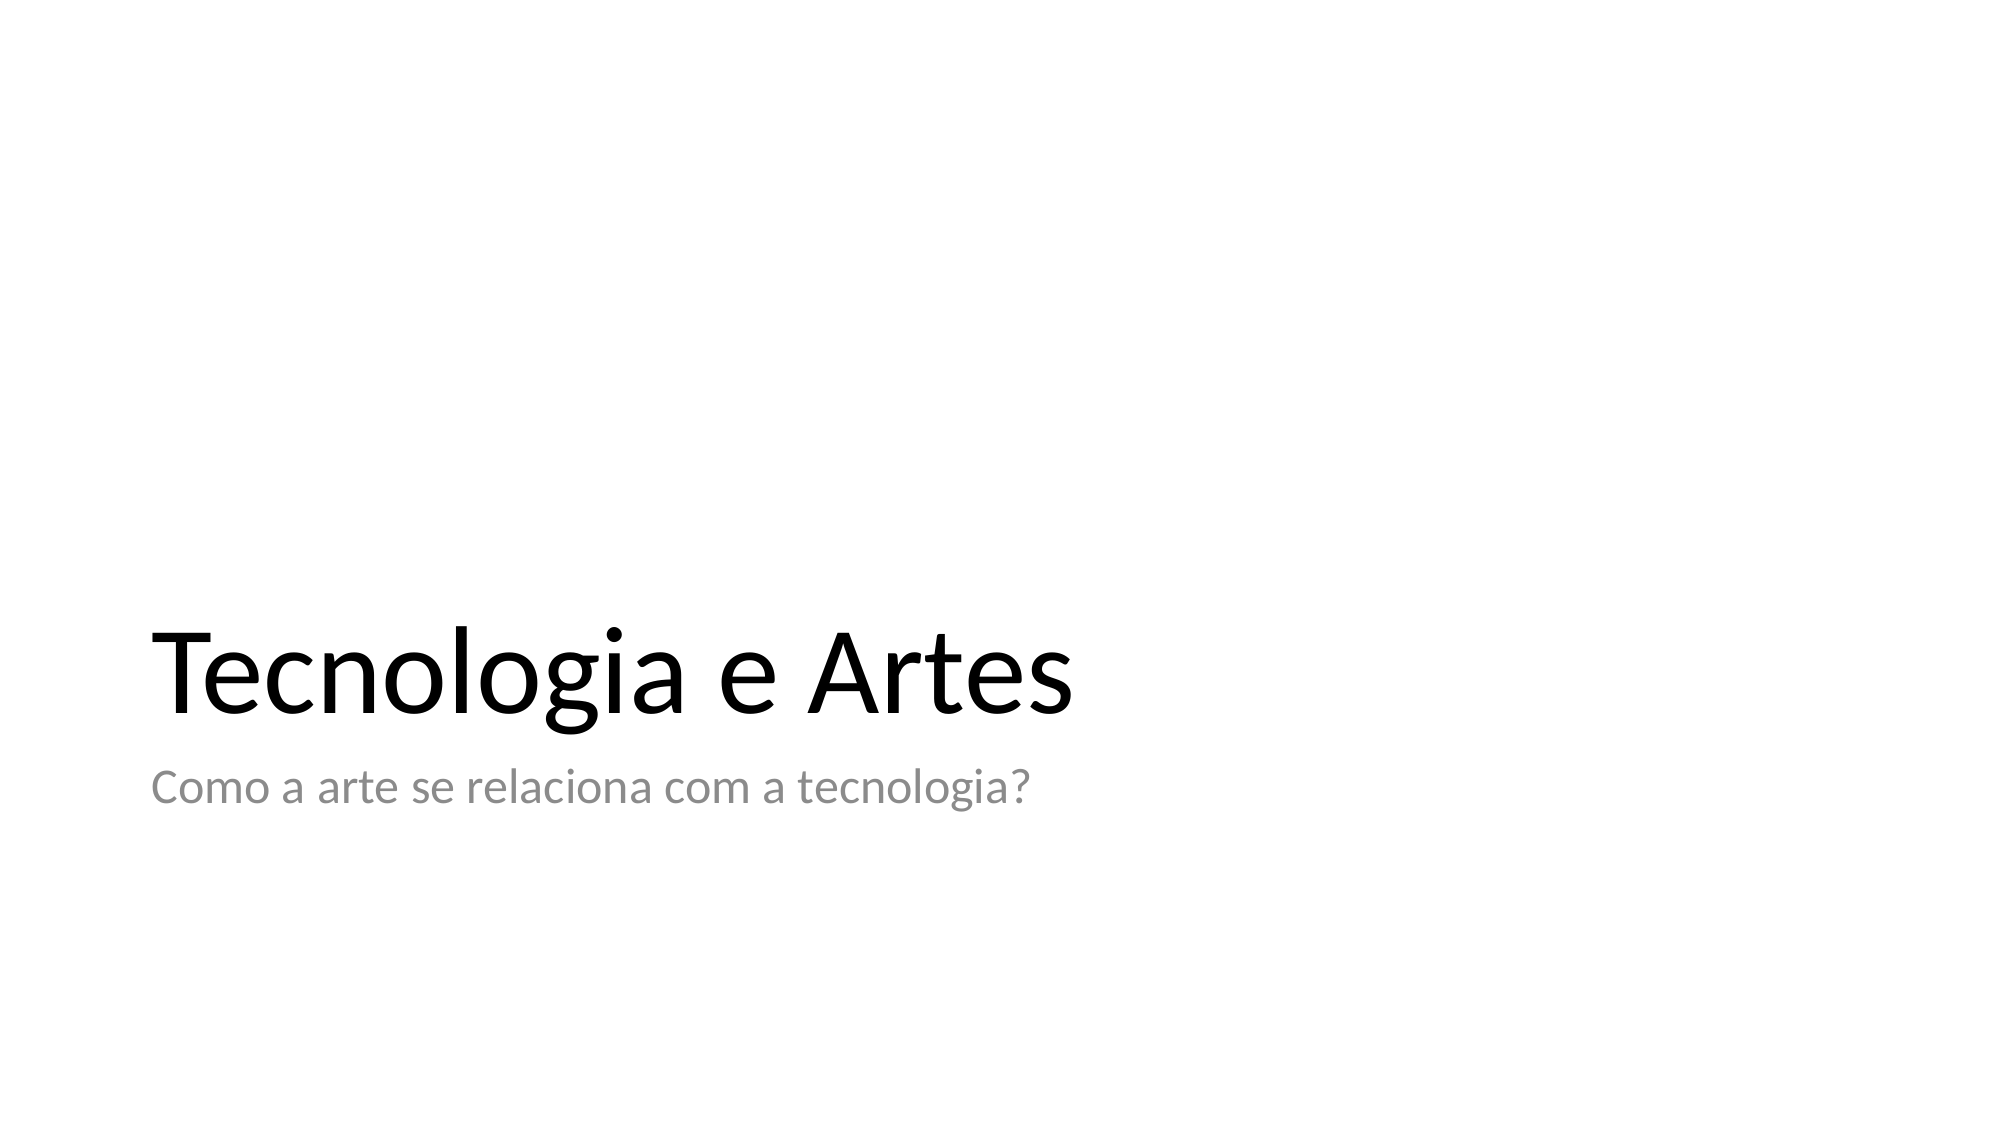

# Tecnologia e Artes
Como a arte se relaciona com a tecnologia?